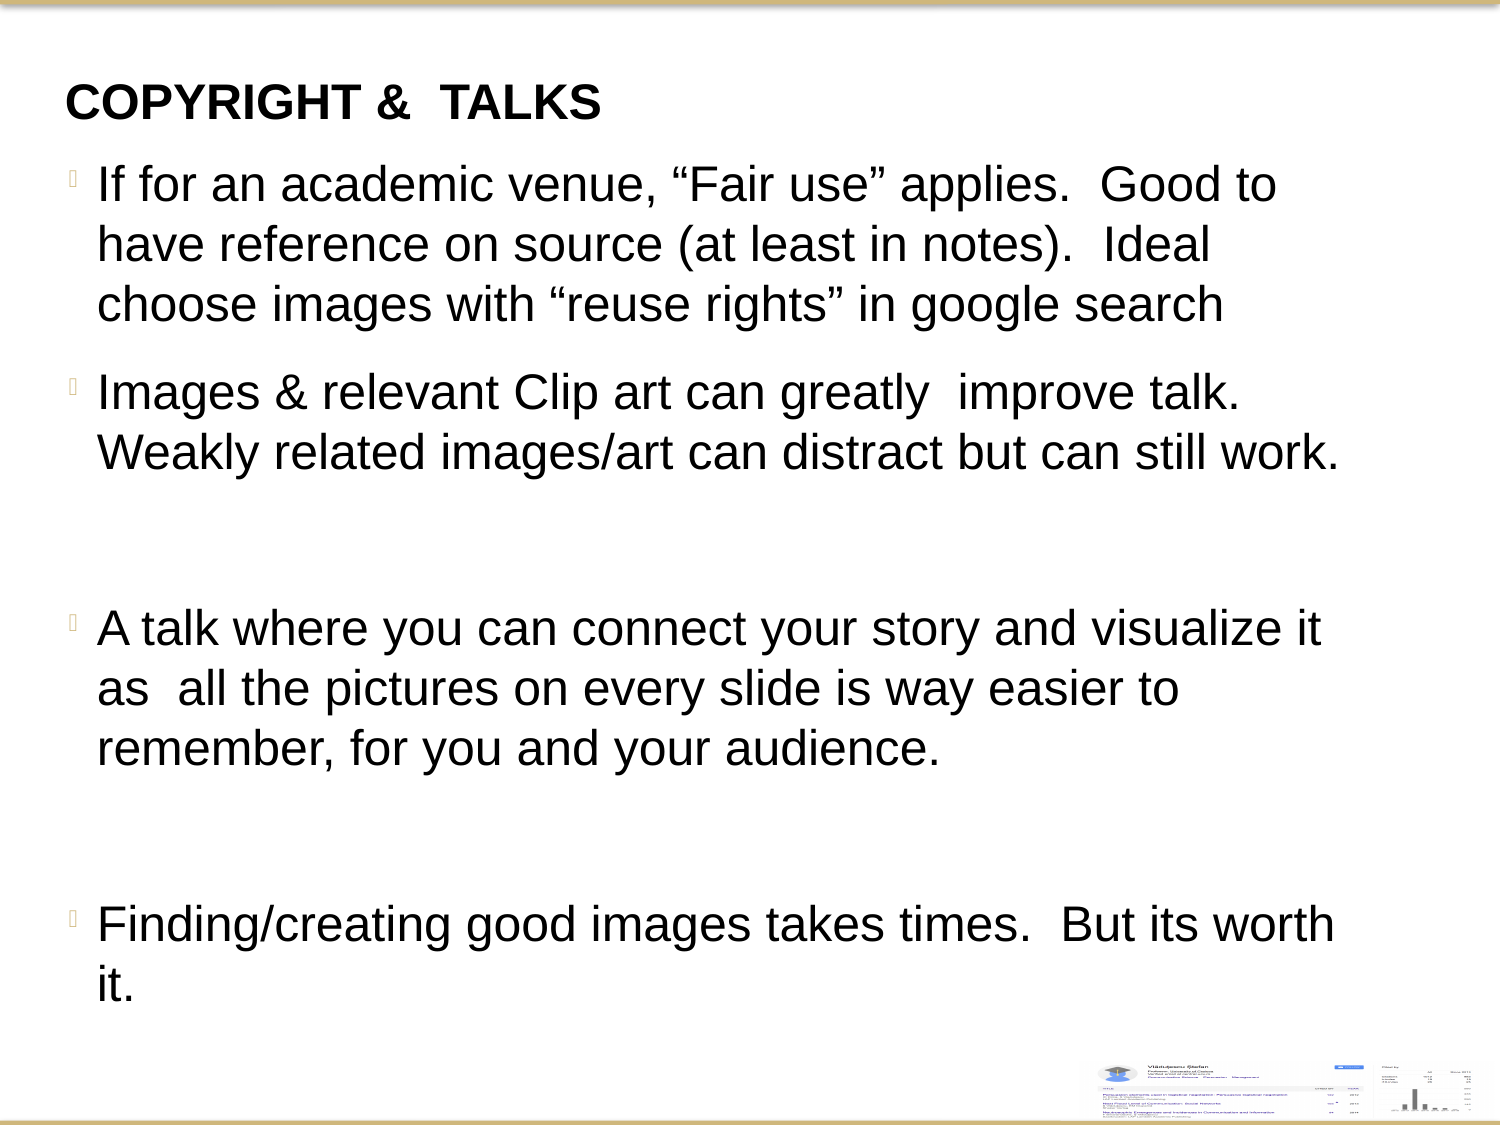

Copyright &  Talks
If for an academic venue, “Fair use” applies.  Good to have reference on source (at least in notes).  Ideal choose images with “reuse rights” in google search
Images & relevant Clip art can greatly  improve talk.  Weakly related images/art can distract but can still work.

A talk where you can connect your story and visualize it as  all the pictures on every slide is way easier to remember, for you and your audience.

Finding/creating good images takes times.  But its worth it.